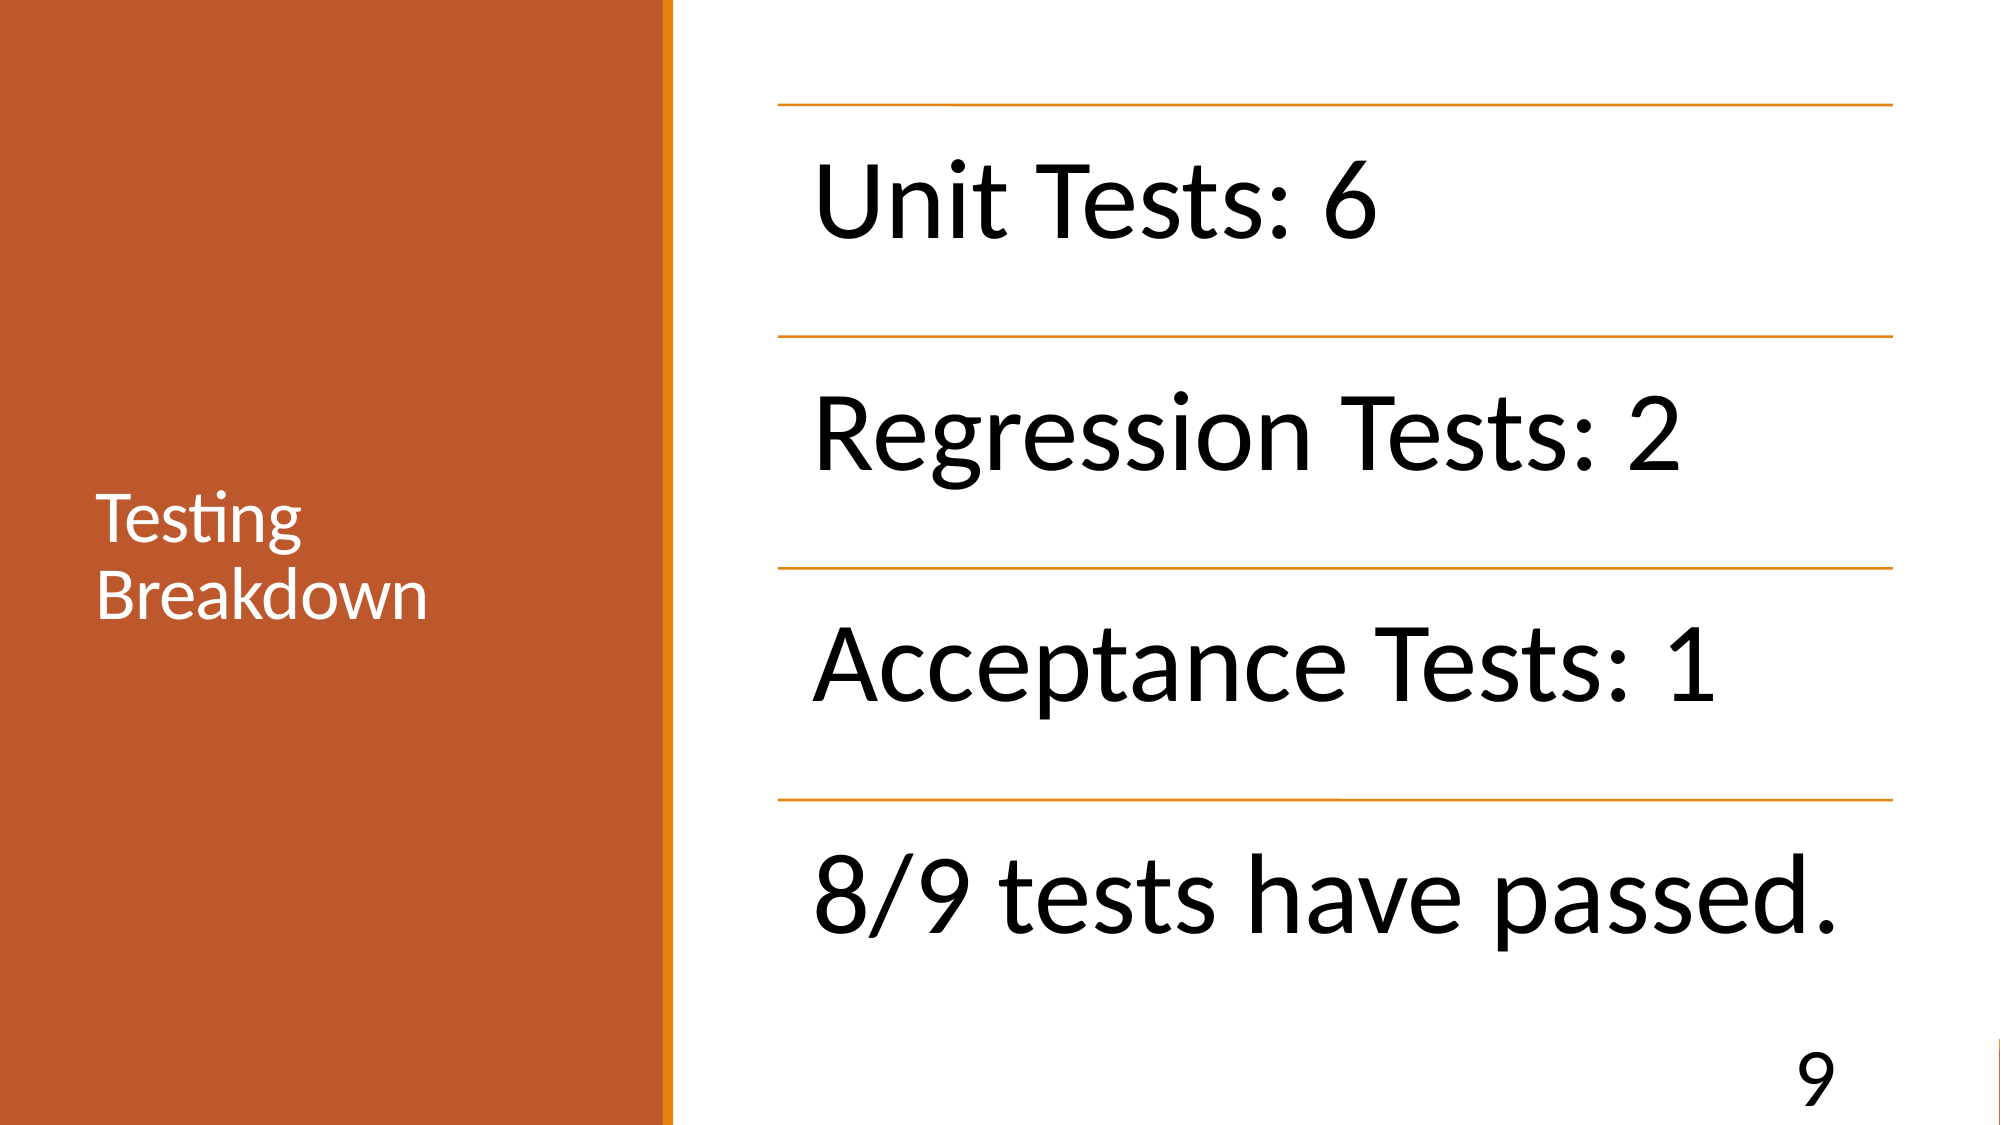

# Testing Breakdown
Unit Tests: 6
Regression Tests: 2
Acceptance Tests: 1
8/9 tests have passed.
9
9